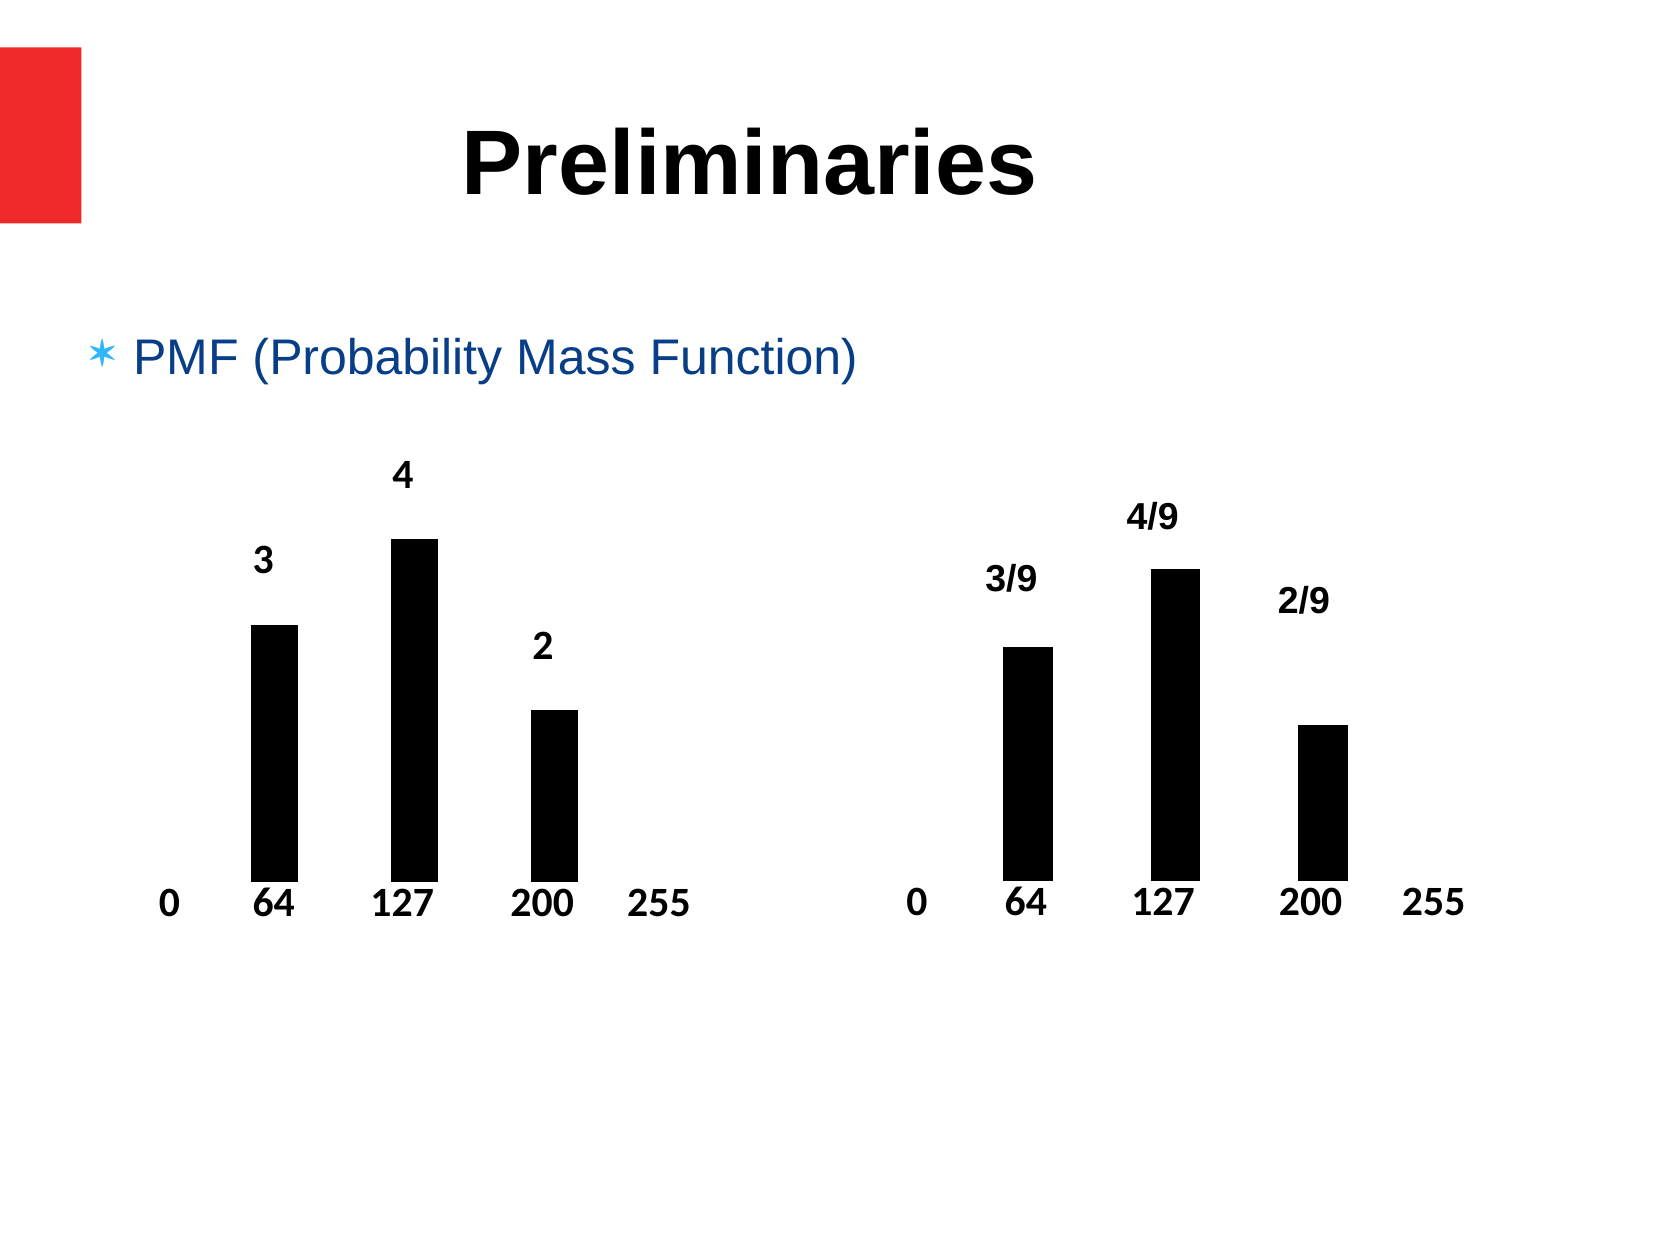

Preliminaries
PMF (Probability Mass Function)

|  |  |  |  |  | 4 |  |  |  |  |  |  |
| --- | --- | --- | --- | --- | --- | --- | --- | --- | --- | --- | --- |
|  |  | 3 |  |  |  |  |  |  |  |  |  |
|  |  |  |  |  |  |  |  | 2 |  |  |  |
|  |  |  |  |  |  |  |  |  |  |  |  |
|  |  |  |  |  |  |  |  |  |  |  |  |
| 0 |  | 64 |  | 127 |  |  | 200 |  |  | 255 |  |
4/9
|  |  |  |  |  |  |  |  |  |  |  |  |
| --- | --- | --- | --- | --- | --- | --- | --- | --- | --- | --- | --- |
|  |  |  |  |  |  |  |  |  |  |  |  |
|  |  |  |  |  |  |  |  |  |  |  |  |
|  |  |  |  |  |  |  |  |  |  |  |  |
|  |  |  |  |  |  |  |  |  |  |  |  |
| 0 |  | 64 |  | 127 |  |  | 200 |  |  | 255 |  |
3/9
2/9